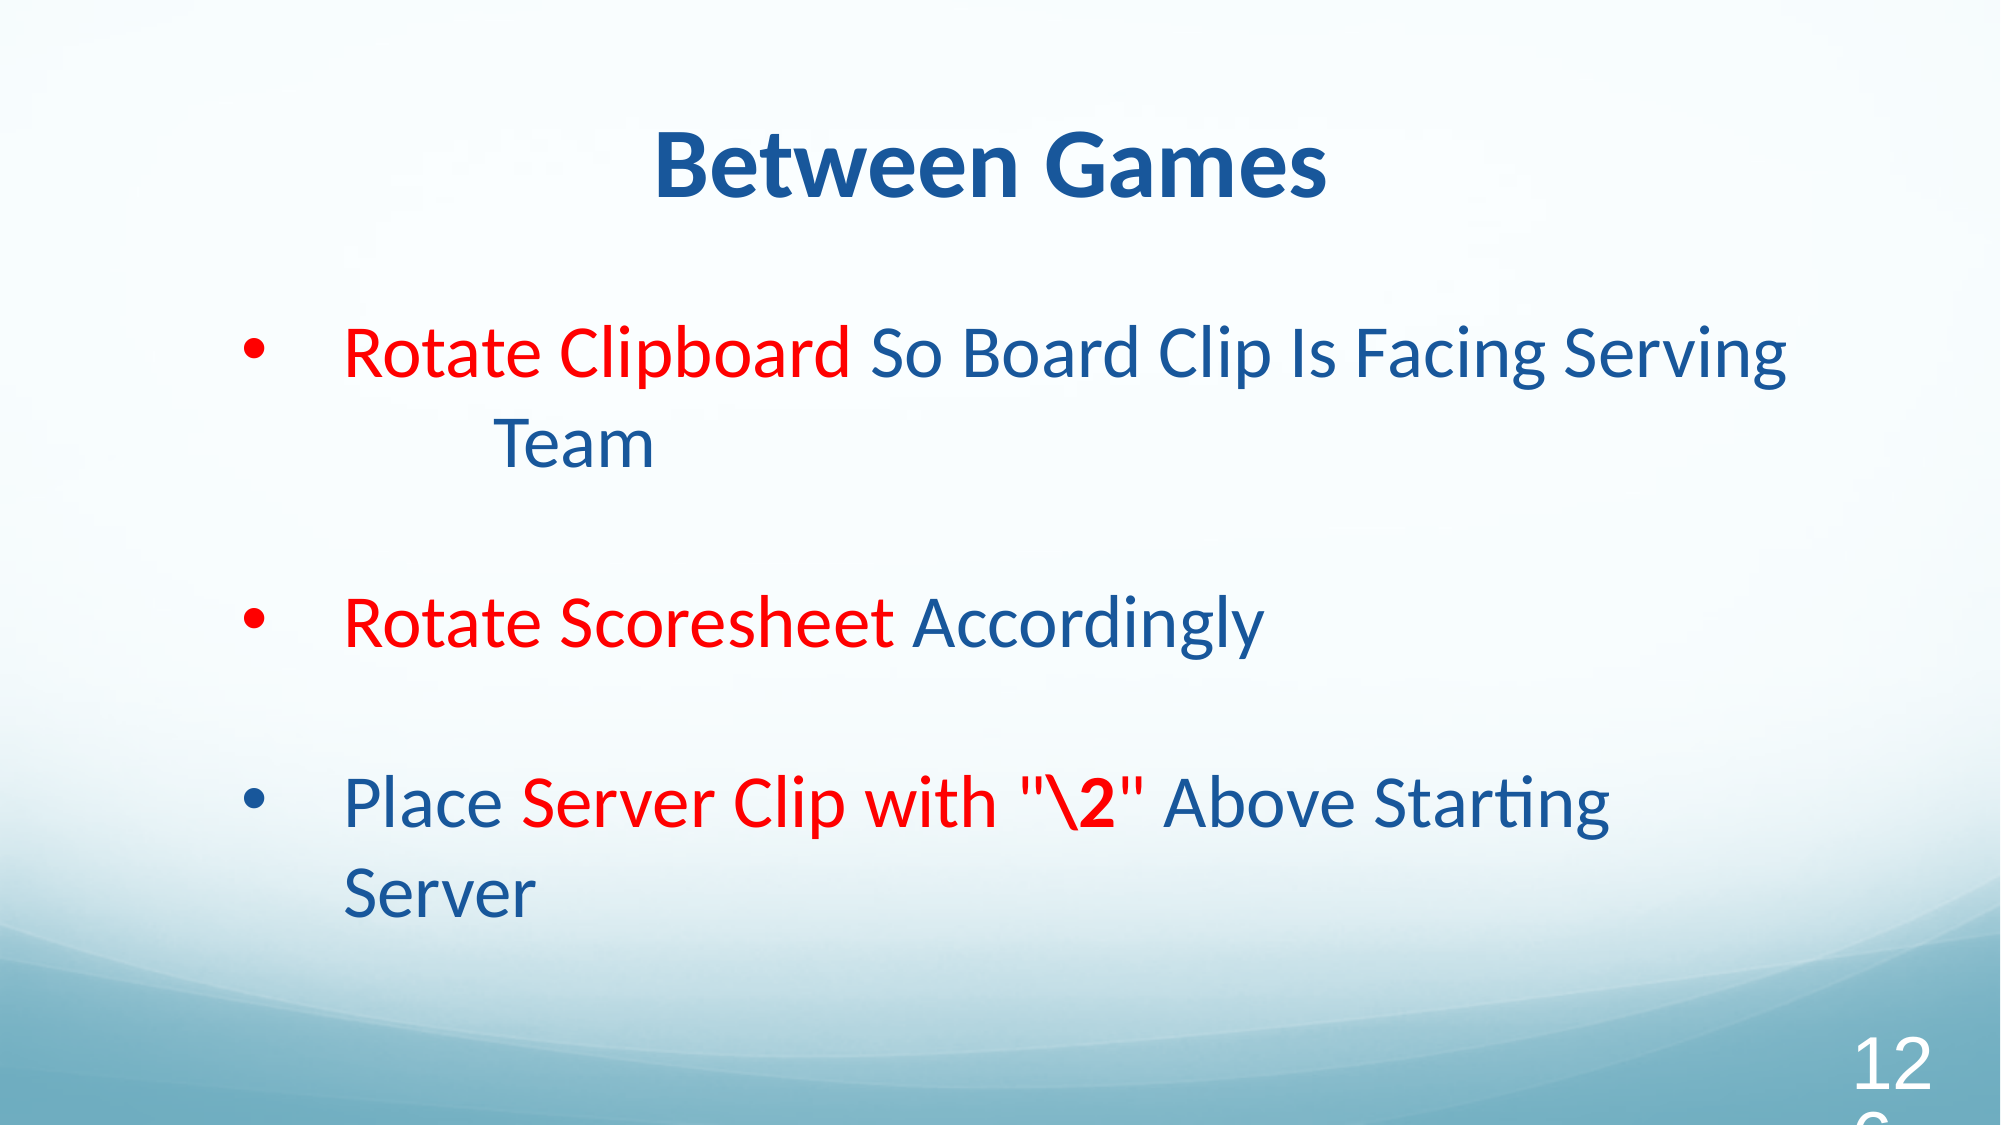

Between Games

Rotate Clipboard So Board Clip Is Facing Serving 	Team

Rotate Scoresheet Accordingly

Place Server Clip with "\2" Above Starting Server
126